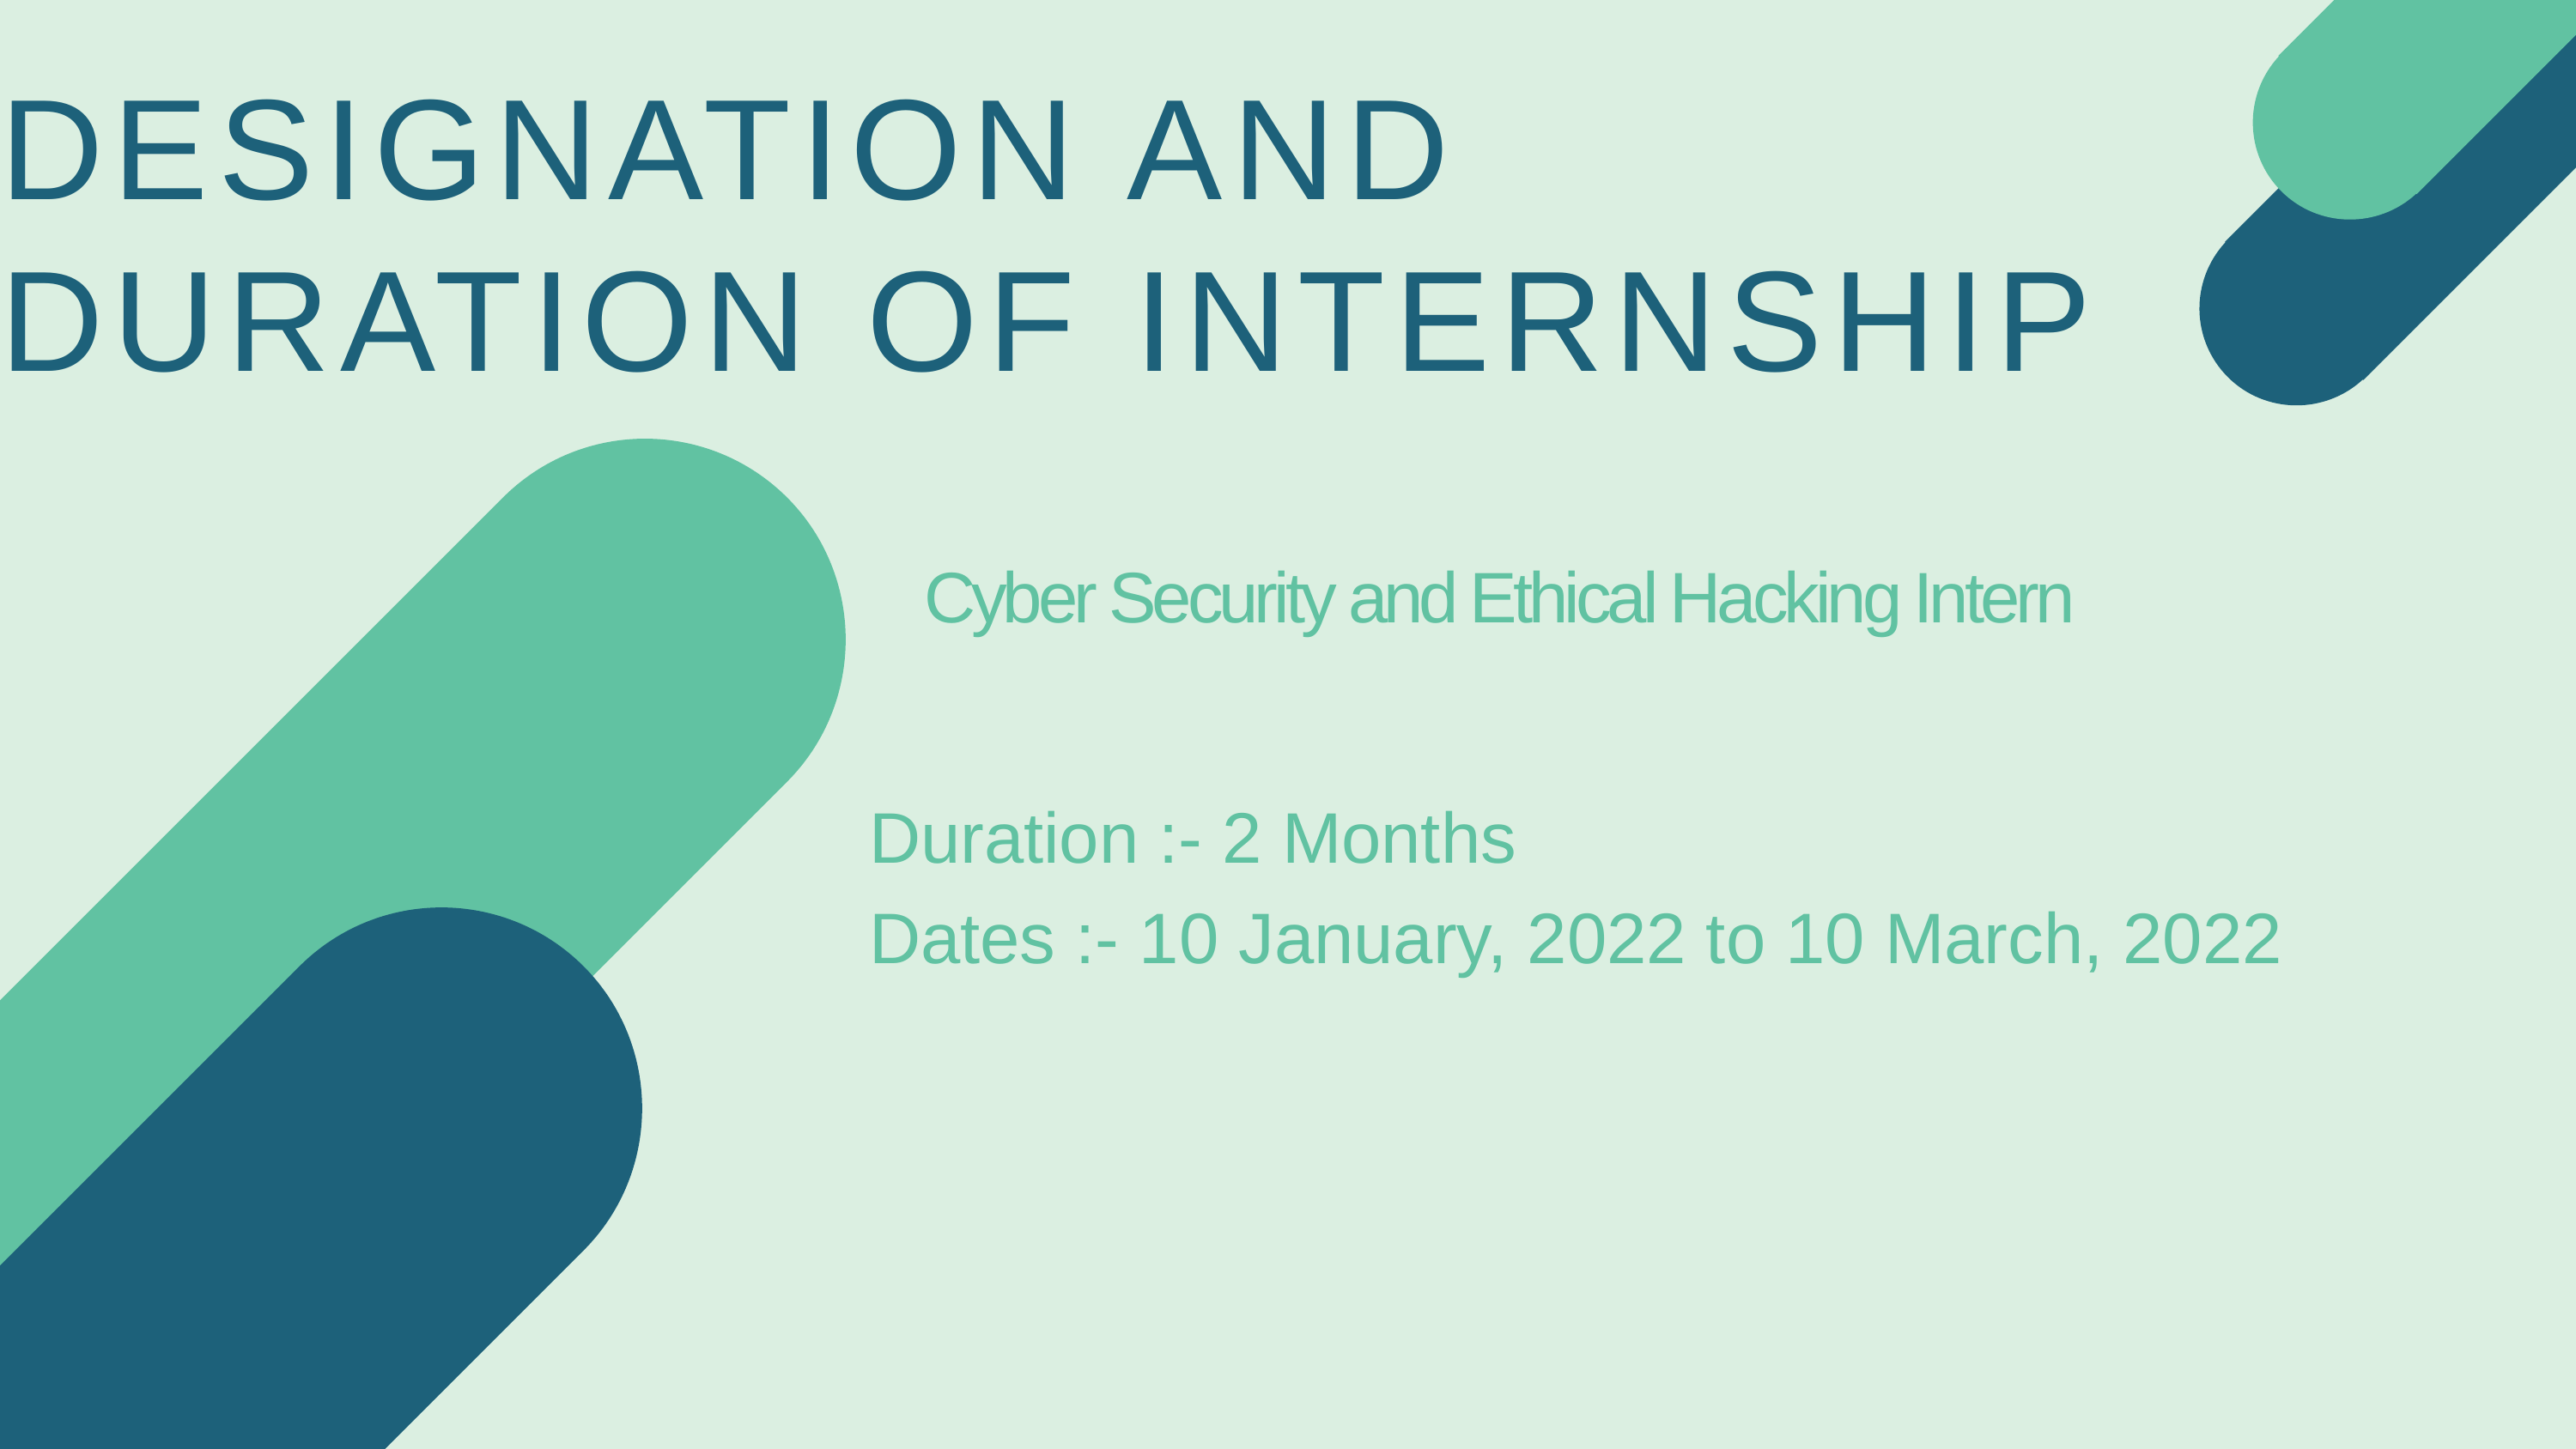

DESIGNATION AND DURATION OF INTERNSHIP

Cyber Security and Ethical Hacking Intern
Duration :- 2 Months
Dates :- 10 January, 2022 to 10 March, 2022